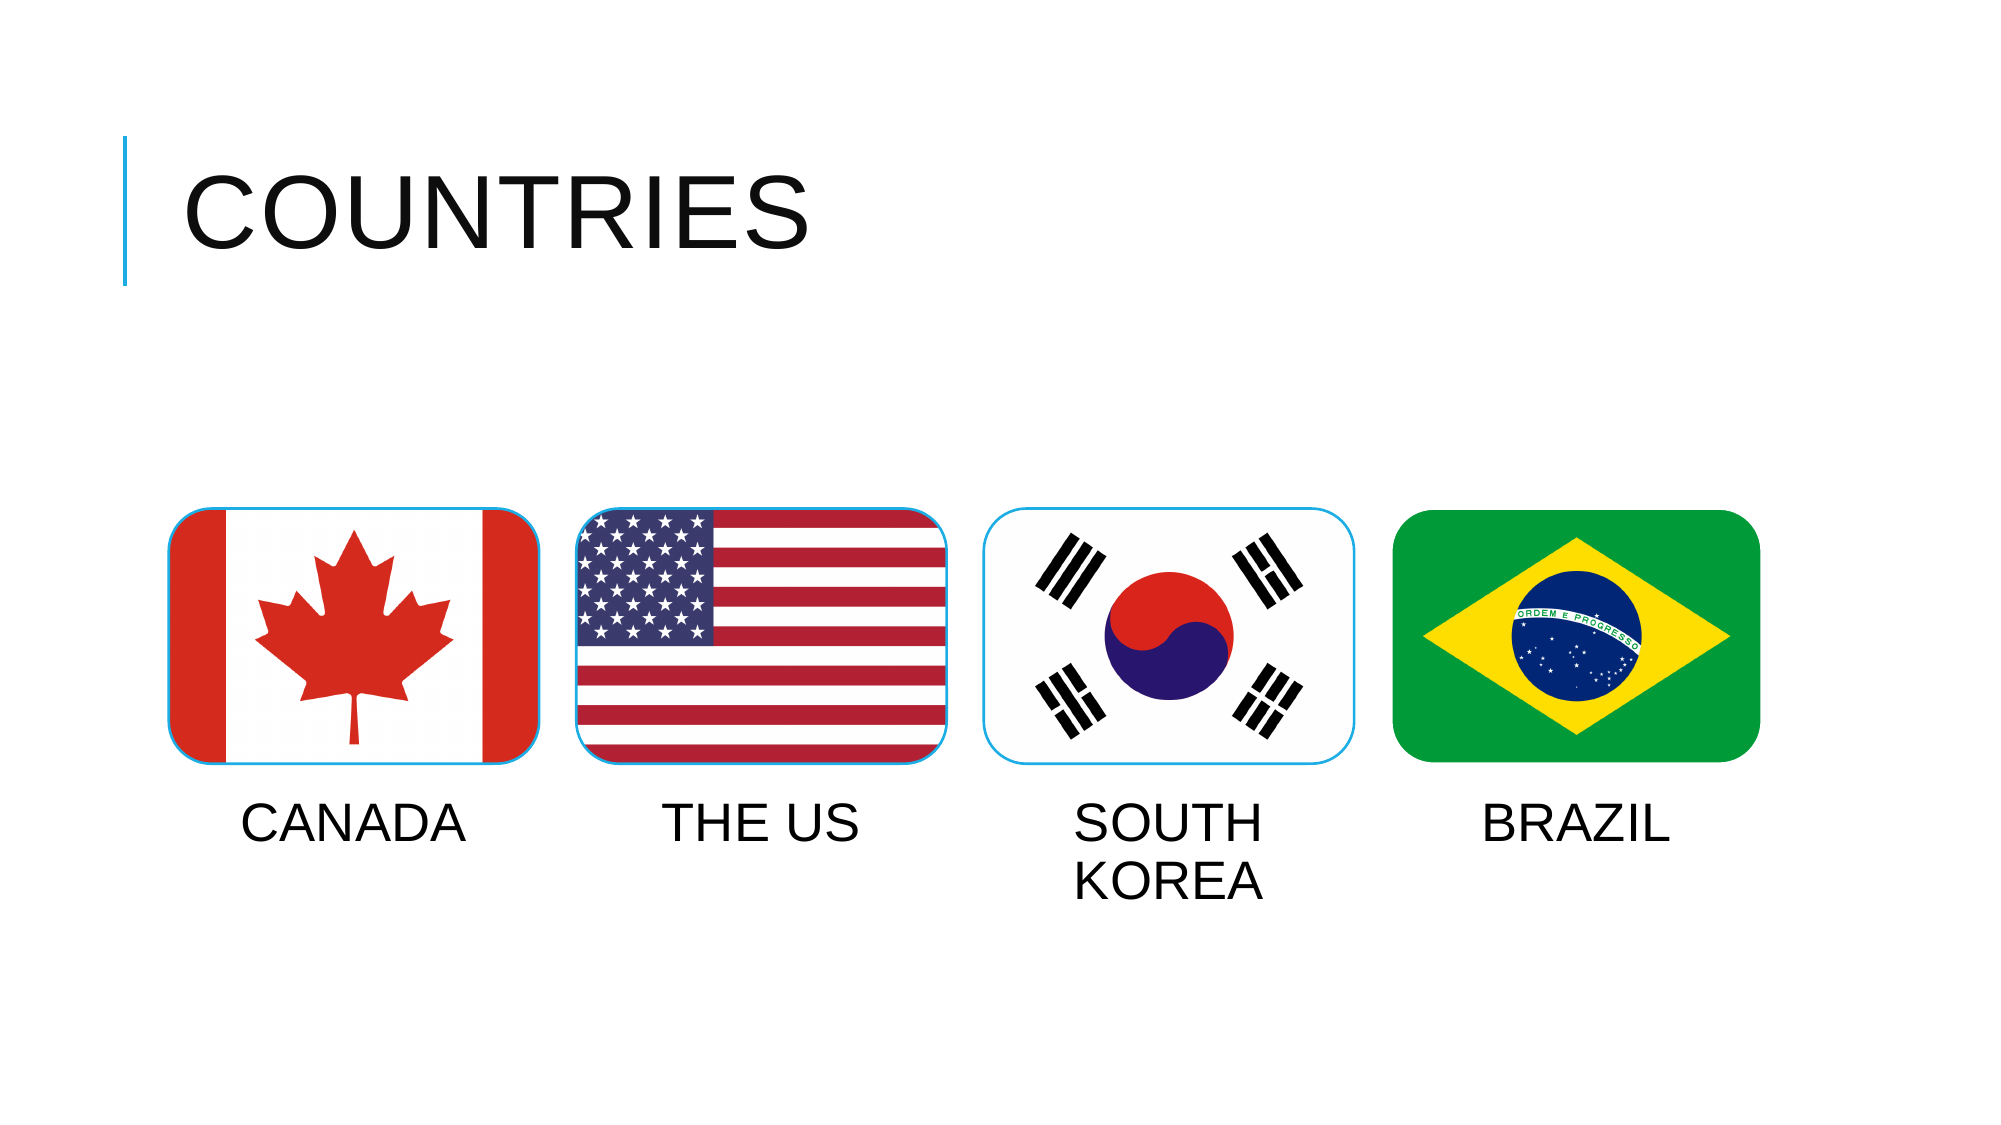

# COUNTRIES
CANADA
THE US
SOUTH KOREA
BRAZIL